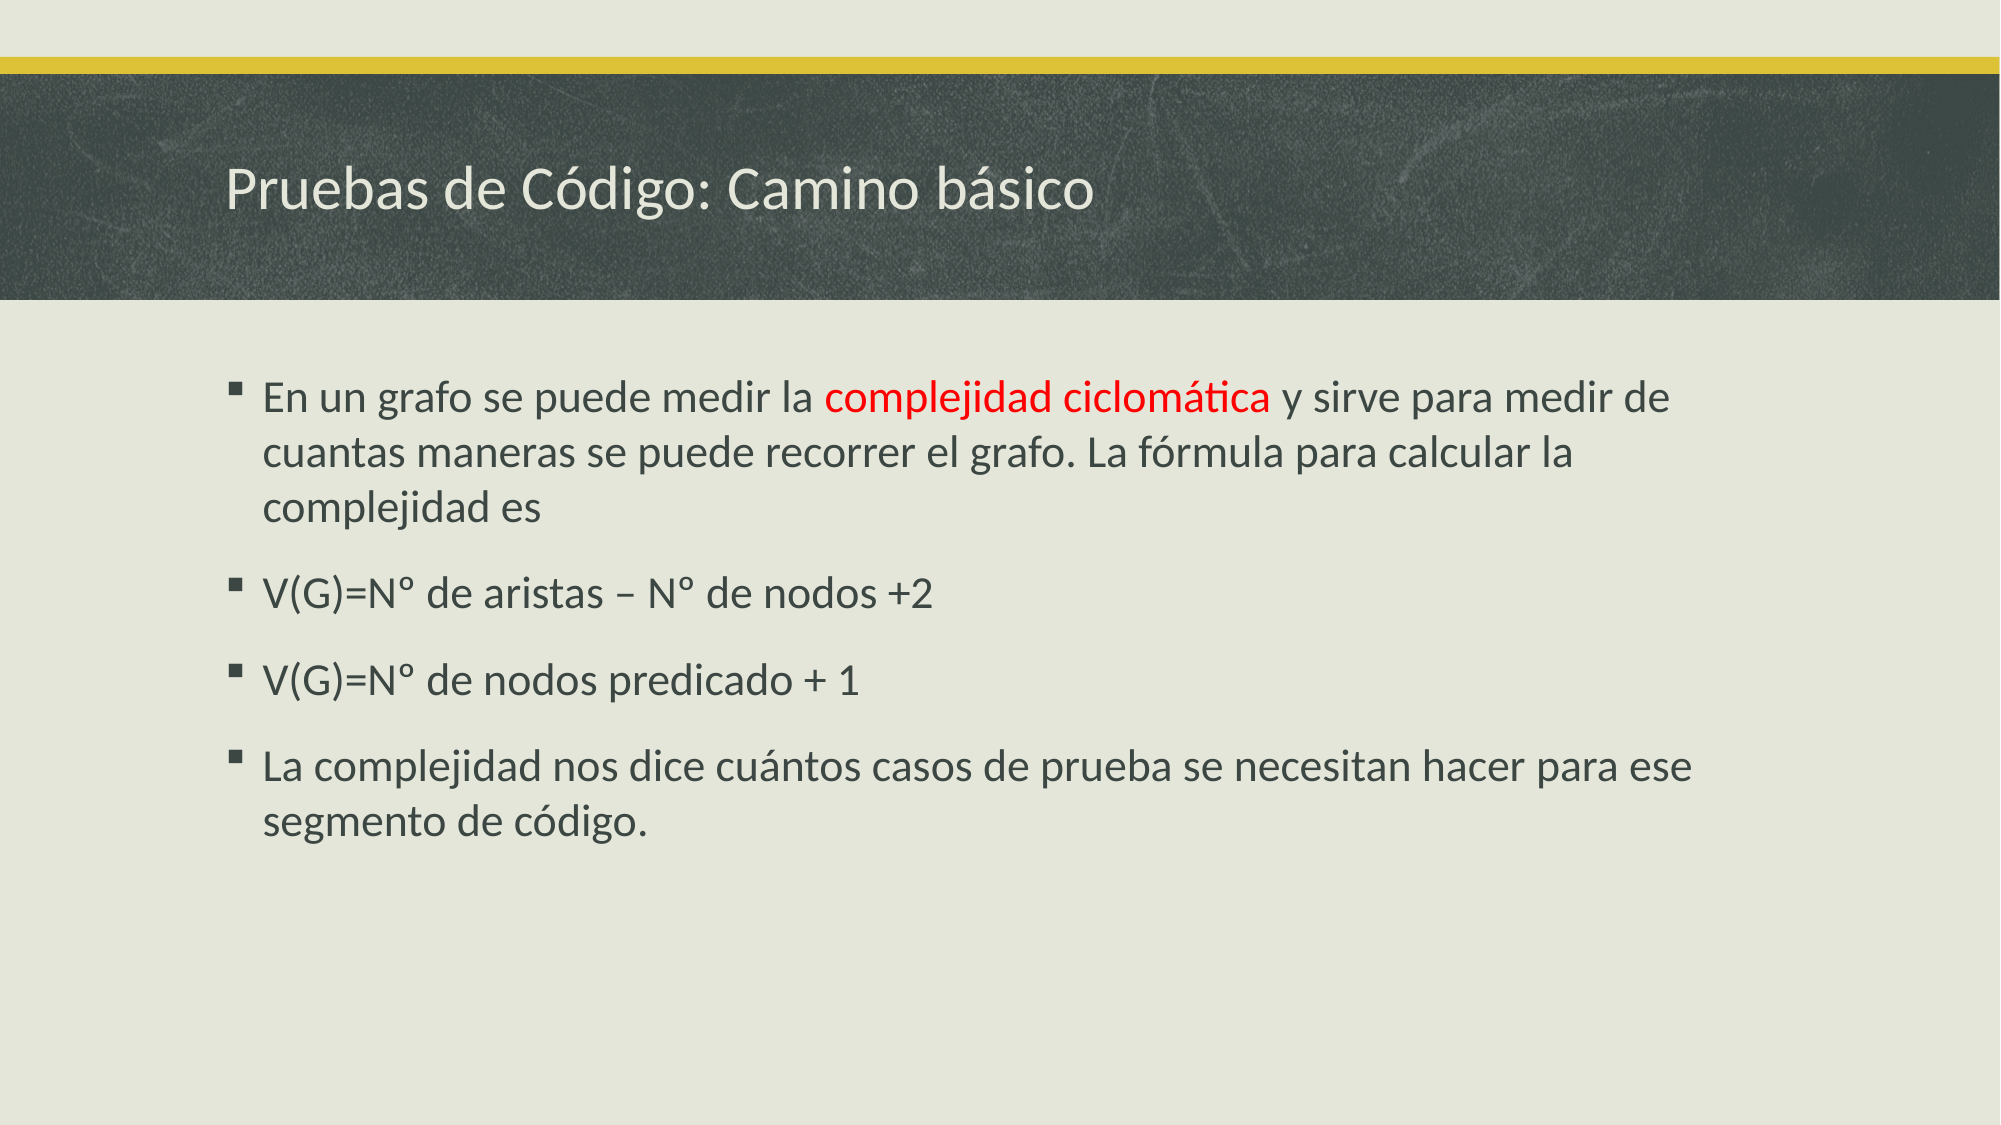

# Pruebas de Código: Camino básico
En un grafo se puede medir la complejidad ciclomática y sirve para medir de cuantas maneras se puede recorrer el grafo. La fórmula para calcular la complejidad es
V(G)=Nº de aristas – Nº de nodos +2
V(G)=Nº de nodos predicado + 1
La complejidad nos dice cuántos casos de prueba se necesitan hacer para ese segmento de código.